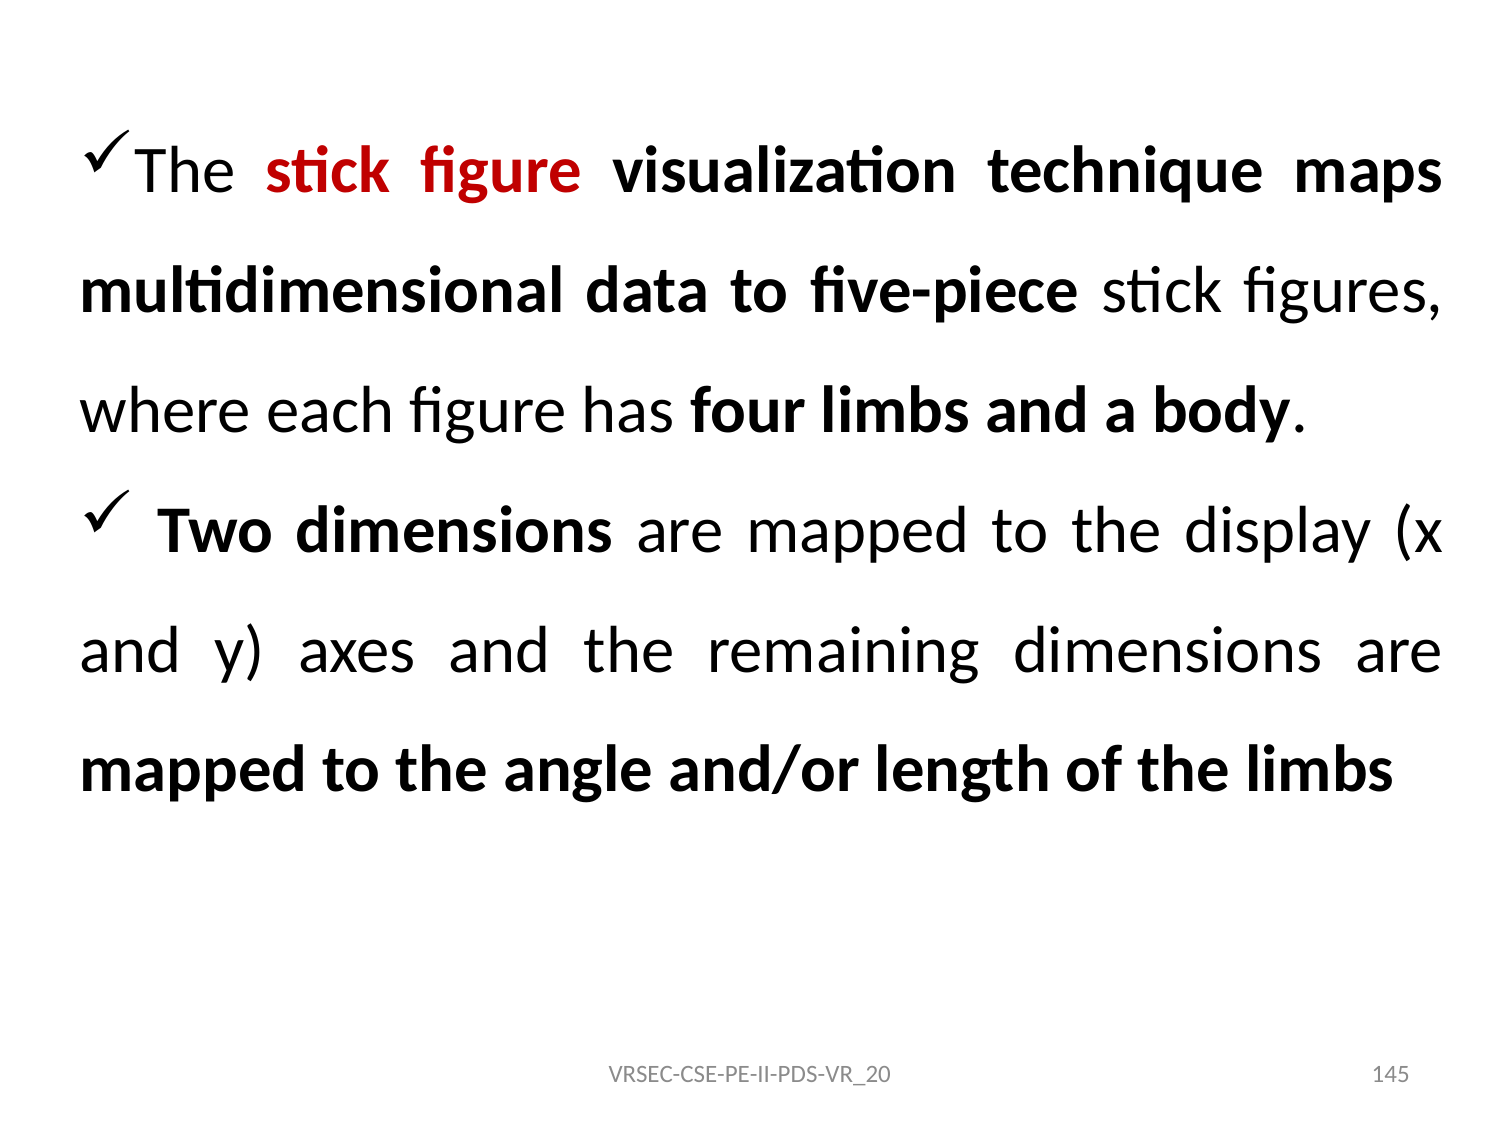

The stick figure visualization technique maps multidimensional data to five-piece stick figures, where each figure has four limbs and a body.
 Two dimensions are mapped to the display (x and y) axes and the remaining dimensions are mapped to the angle and/or length of the limbs

VRSEC-CSE-PE-II-PDS-VR_20
145